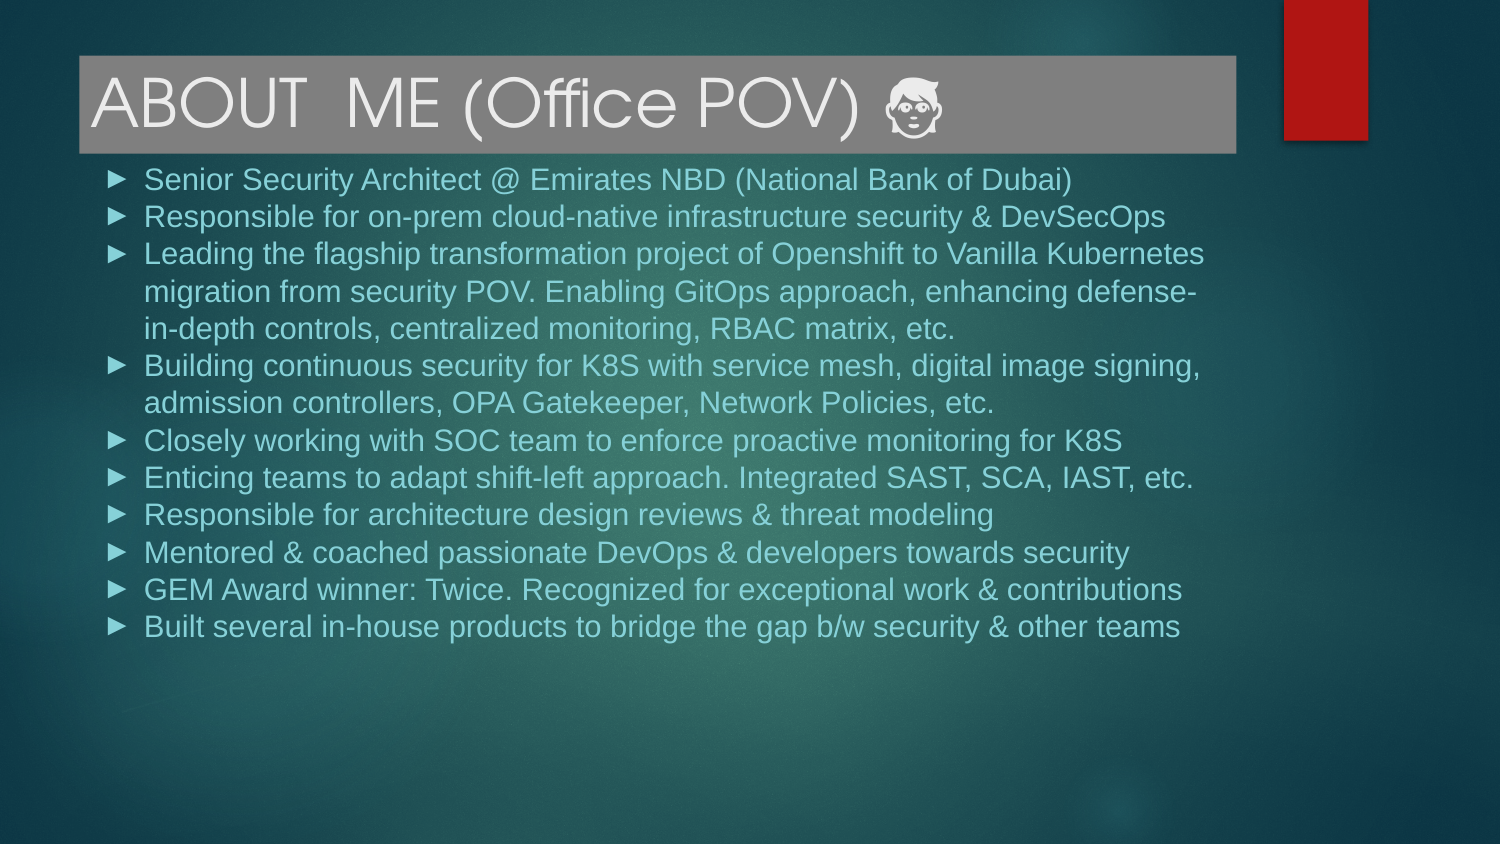

# ABOUT  ME (Office POV) 🧑
Senior Security Architect @ Emirates NBD (National Bank of Dubai)
Responsible for on-prem cloud-native infrastructure security & DevSecOps
Leading the flagship transformation project of Openshift to Vanilla Kubernetes migration from security POV. Enabling GitOps approach, enhancing defense-in-depth controls, centralized monitoring, RBAC matrix, etc.
Building continuous security for K8S with service mesh, digital image signing, admission controllers, OPA Gatekeeper, Network Policies, etc.
Closely working with SOC team to enforce proactive monitoring for K8S
Enticing teams to adapt shift-left approach. Integrated SAST, SCA, IAST, etc.
Responsible for architecture design reviews & threat modeling
Mentored & coached passionate DevOps & developers towards security
GEM Award winner: Twice. Recognized for exceptional work & contributions
Built several in-house products to bridge the gap b/w security & other teams